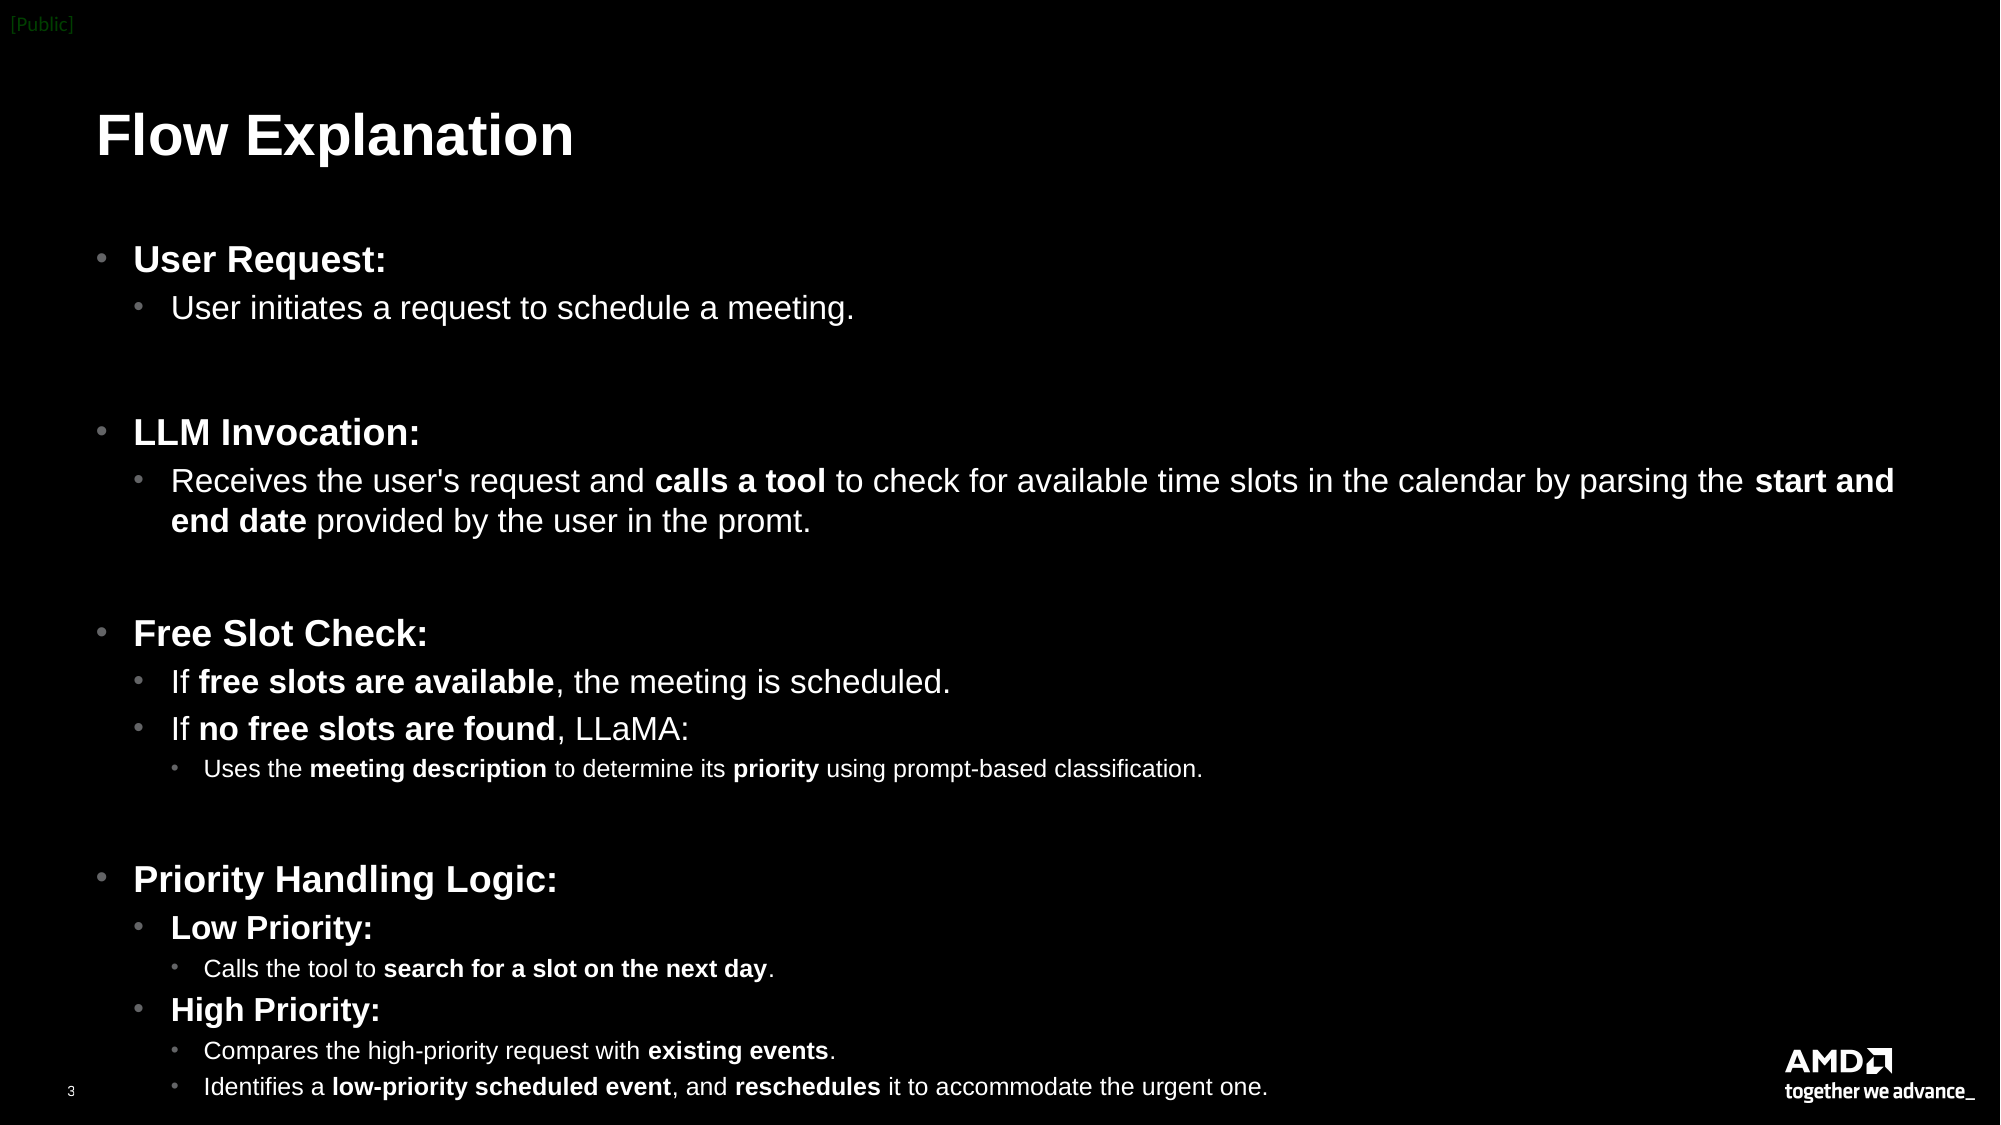

# Flow Explanation
User Request:
User initiates a request to schedule a meeting.

LLM Invocation:
Receives the user's request and calls a tool to check for available time slots in the calendar by parsing the start and end date provided by the user in the promt.

Free Slot Check:
If free slots are available, the meeting is scheduled.
If no free slots are found, LLaMA:
Uses the meeting description to determine its priority using prompt-based classification.

Priority Handling Logic:
Low Priority:
Calls the tool to search for a slot on the next day.
High Priority:
Compares the high-priority request with existing events.
Identifies a low-priority scheduled event, and reschedules it to accommodate the urgent one.